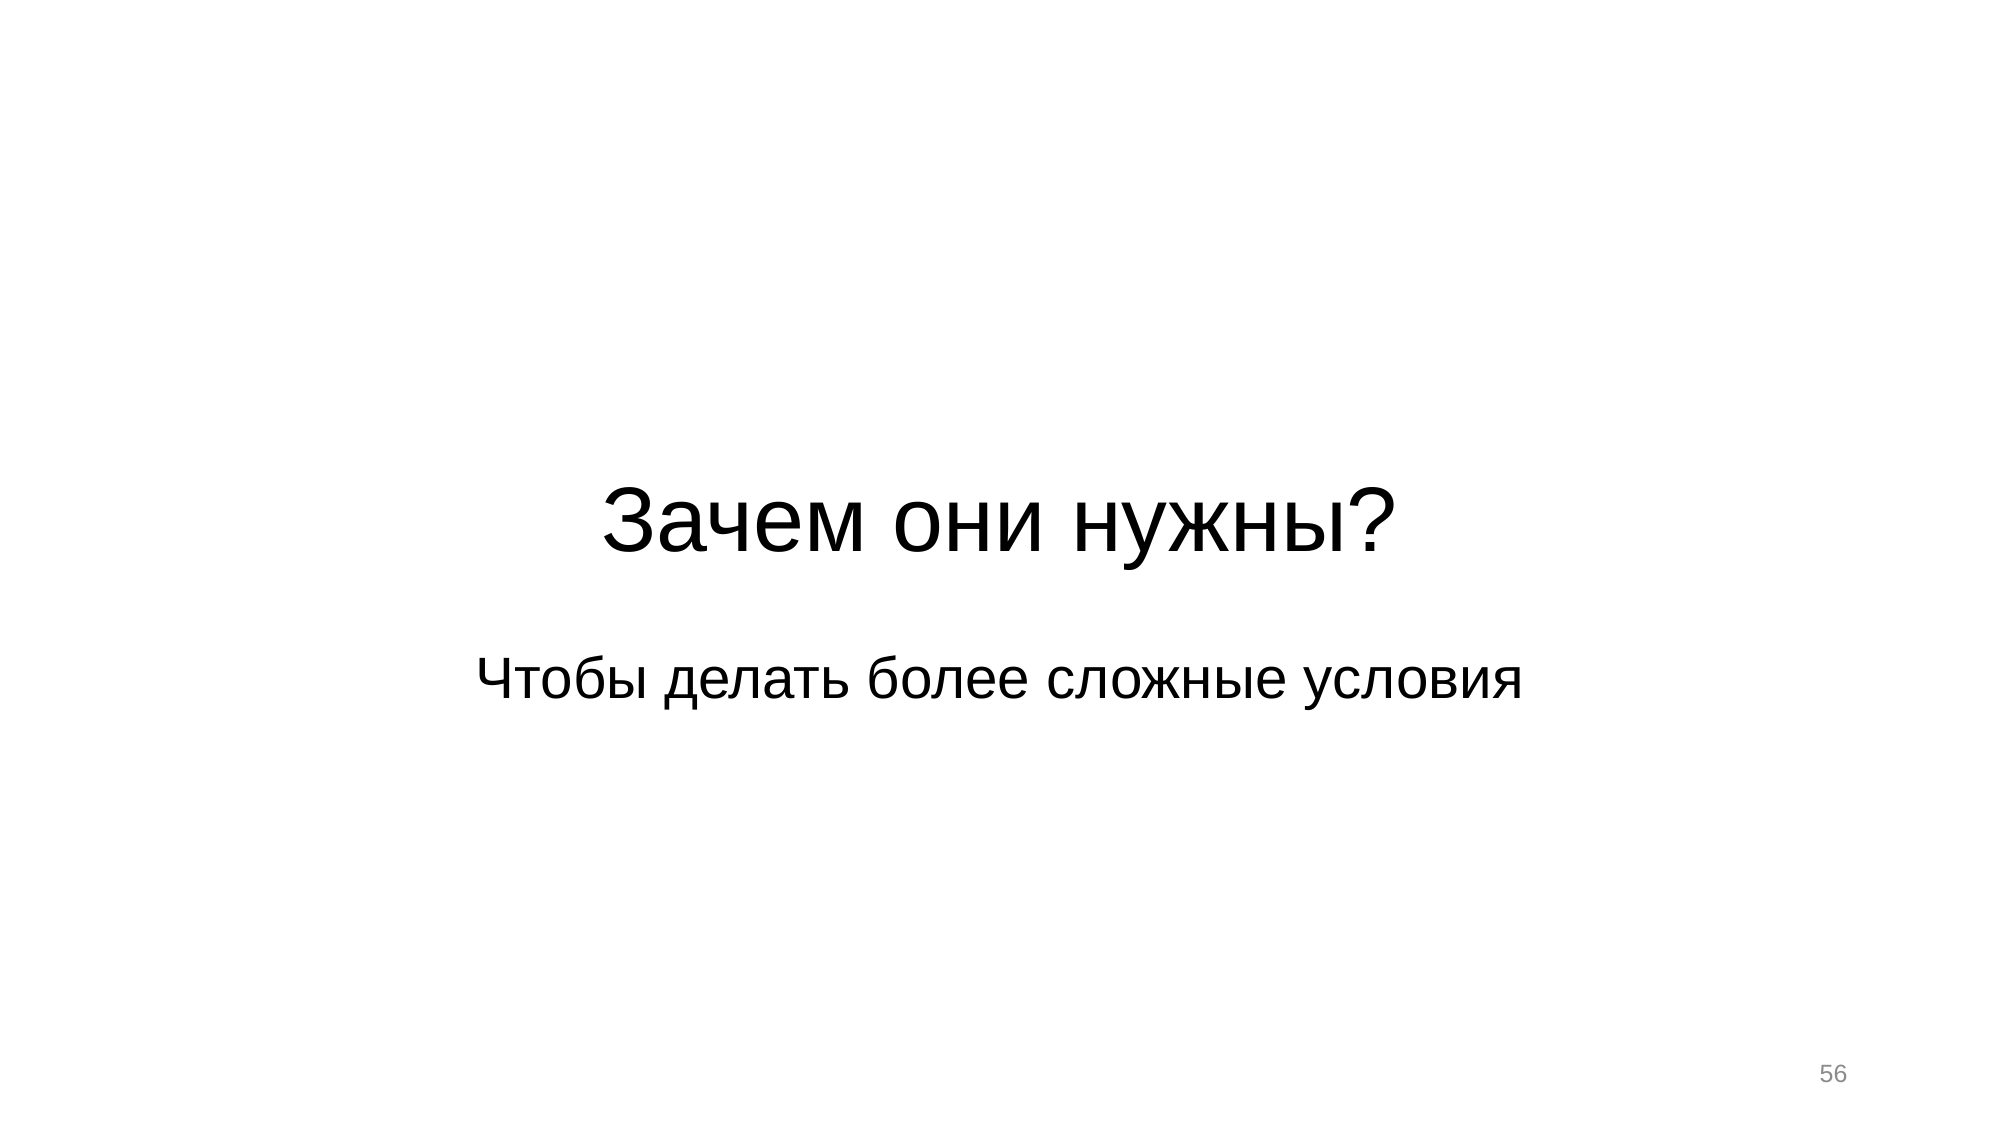

# Зачем они нужны?
Чтобы делать более сложные условия
56